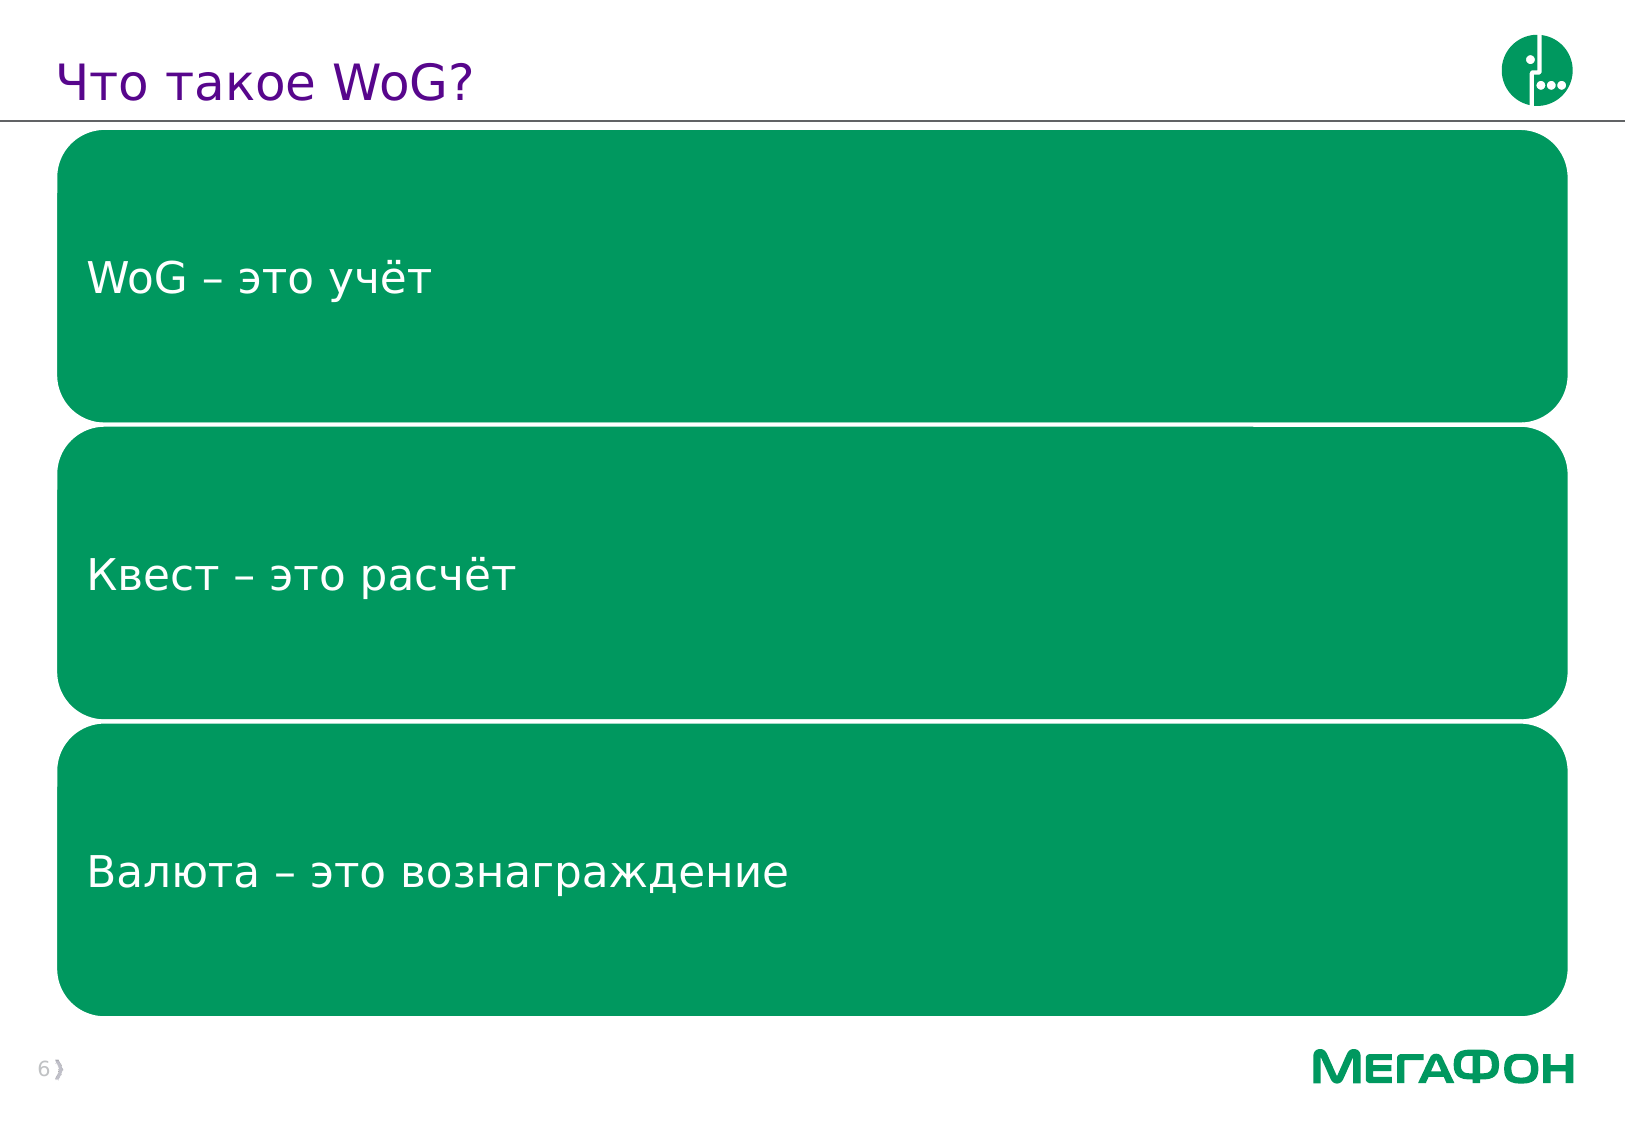

# Что такое WoG?
WoG – это учёт
Квест – это расчёт
Валюта – это вознаграждение

6